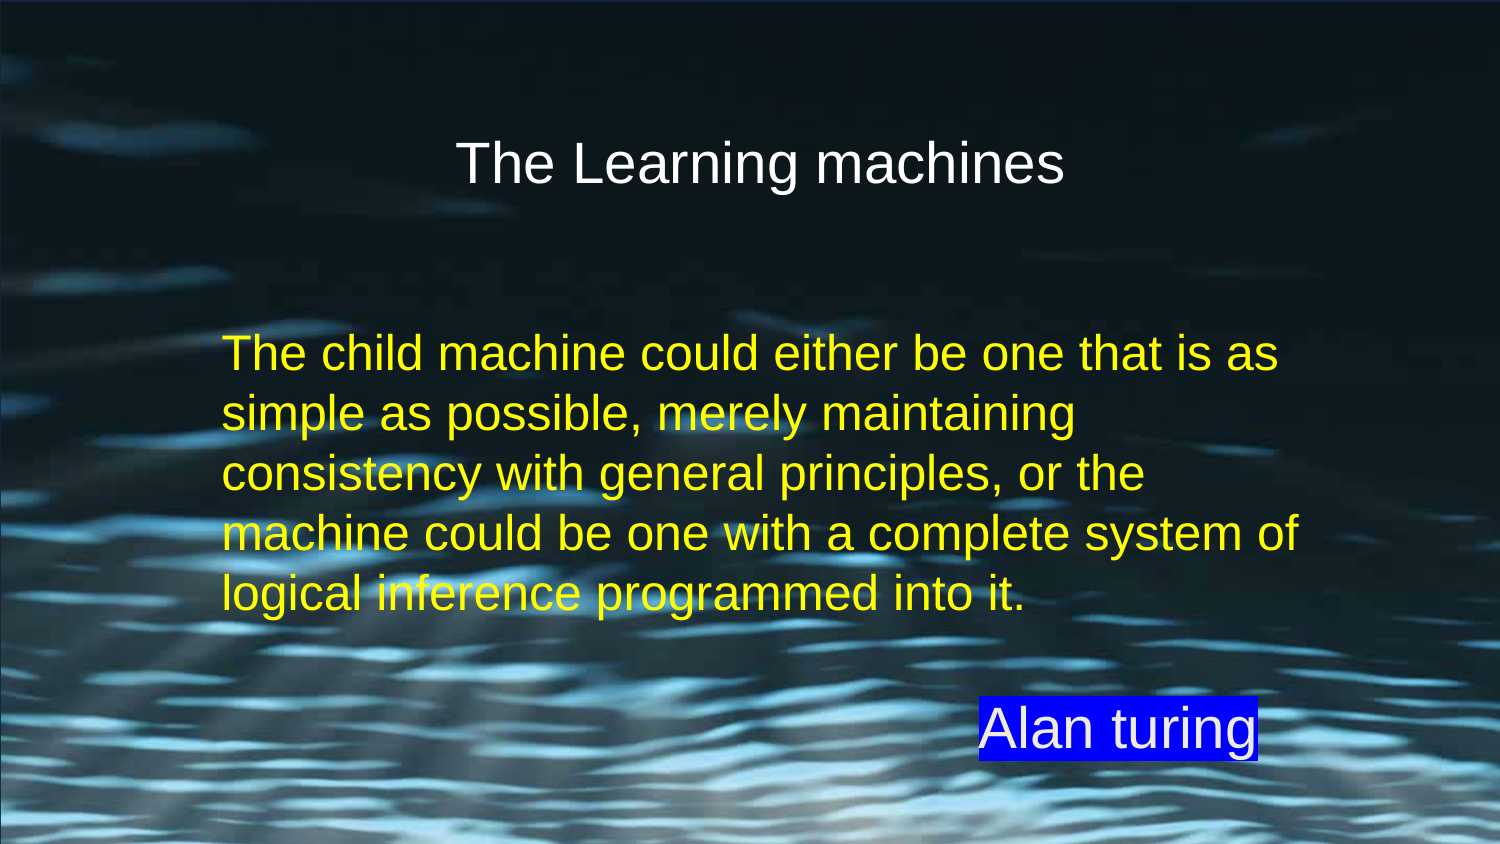

The Learning machines
The child machine could either be one that is as simple as possible, merely maintaining consistency with general principles, or the machine could be one with a complete system of logical inference programmed into it.
Alan turing